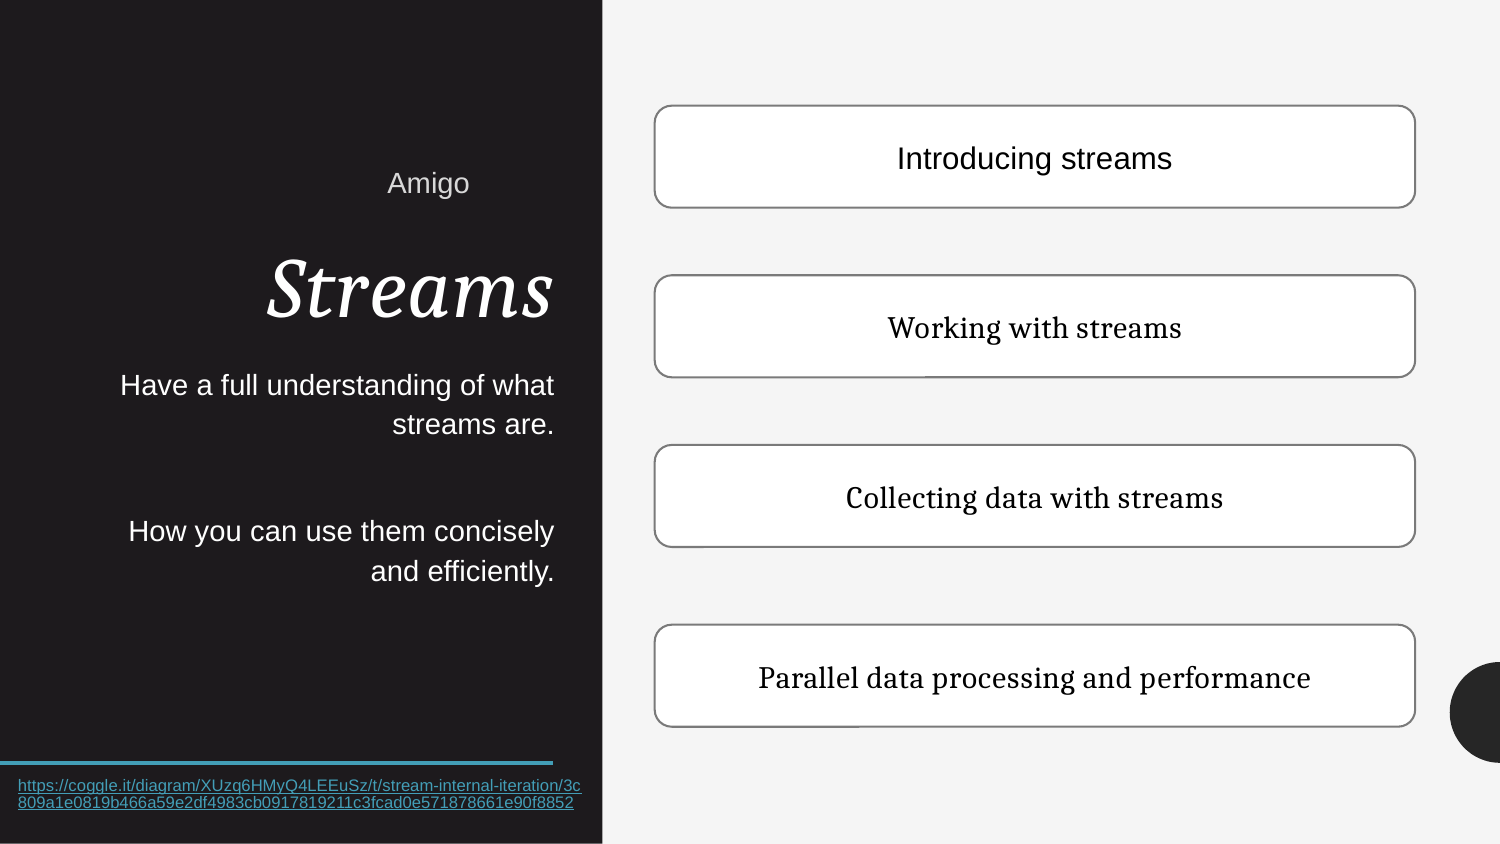

# Streams
Introducing streams
Amigo
Working with streams
Have a full understanding of what streams are.

How you can use them concisely and efficiently.

Collecting data with streams
Parallel data processing and performance
1
https://coggle.it/diagram/XUzq6HMyQ4LEEuSz/t/stream-internal-iteration/3c809a1e0819b466a59e2df4983cb0917819211c3fcad0e571878661e90f8852